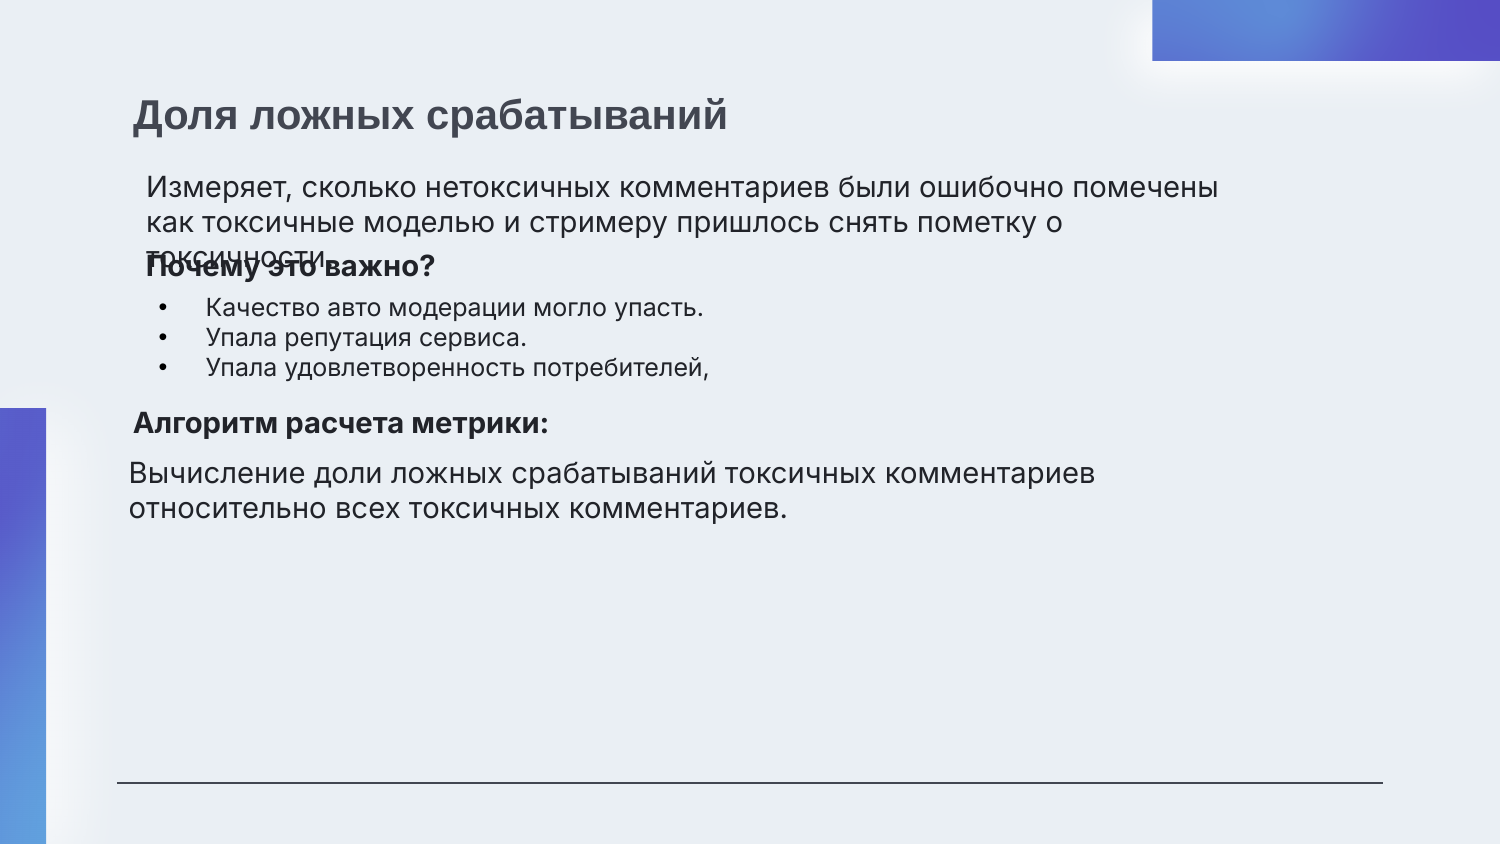

# Доля ложных срабатываний
Измеряет, сколько нетоксичных комментариев были ошибочно помечены как токсичные моделью и стримеру пришлось снять пометку о токсичности.
Почему это важно?
Качество авто модерации могло упасть.
Упала репутация сервиса.
Упала удовлетворенность потребителей,
Алгоритм расчета метрики:
Вычисление доли ложных срабатываний токсичных комментариев относительно всех токсичных комментариев.